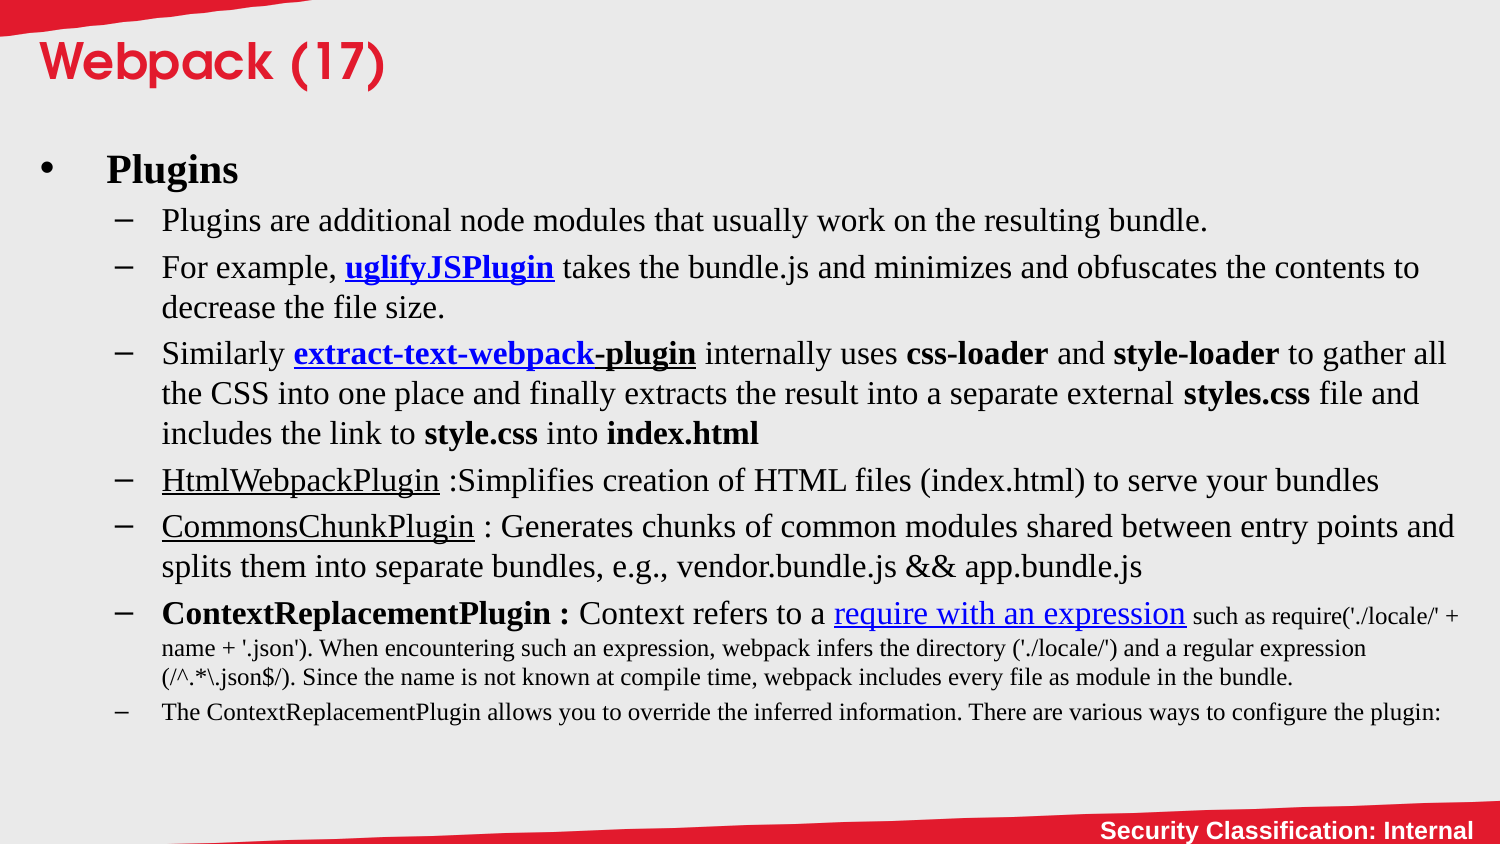

# Webpack (17)
 Plugins
Plugins are additional node modules that usually work on the resulting bundle.
For example, uglifyJSPlugin takes the bundle.js and minimizes and obfuscates the contents to decrease the file size.
Similarly extract-text-webpack-plugin internally uses css-loader and style-loader to gather all the CSS into one place and finally extracts the result into a separate external styles.css file and includes the link to style.css into index.html
HtmlWebpackPlugin :Simplifies creation of HTML files (index.html) to serve your bundles
CommonsChunkPlugin : Generates chunks of common modules shared between entry points and splits them into separate bundles, e.g., vendor.bundle.js && app.bundle.js
ContextReplacementPlugin : Context refers to a require with an expression such as require('./locale/' + name + '.json'). When encountering such an expression, webpack infers the directory ('./locale/') and a regular expression (/^.*\.json$/). Since the name is not known at compile time, webpack includes every file as module in the bundle.
The ContextReplacementPlugin allows you to override the inferred information. There are various ways to configure the plugin: